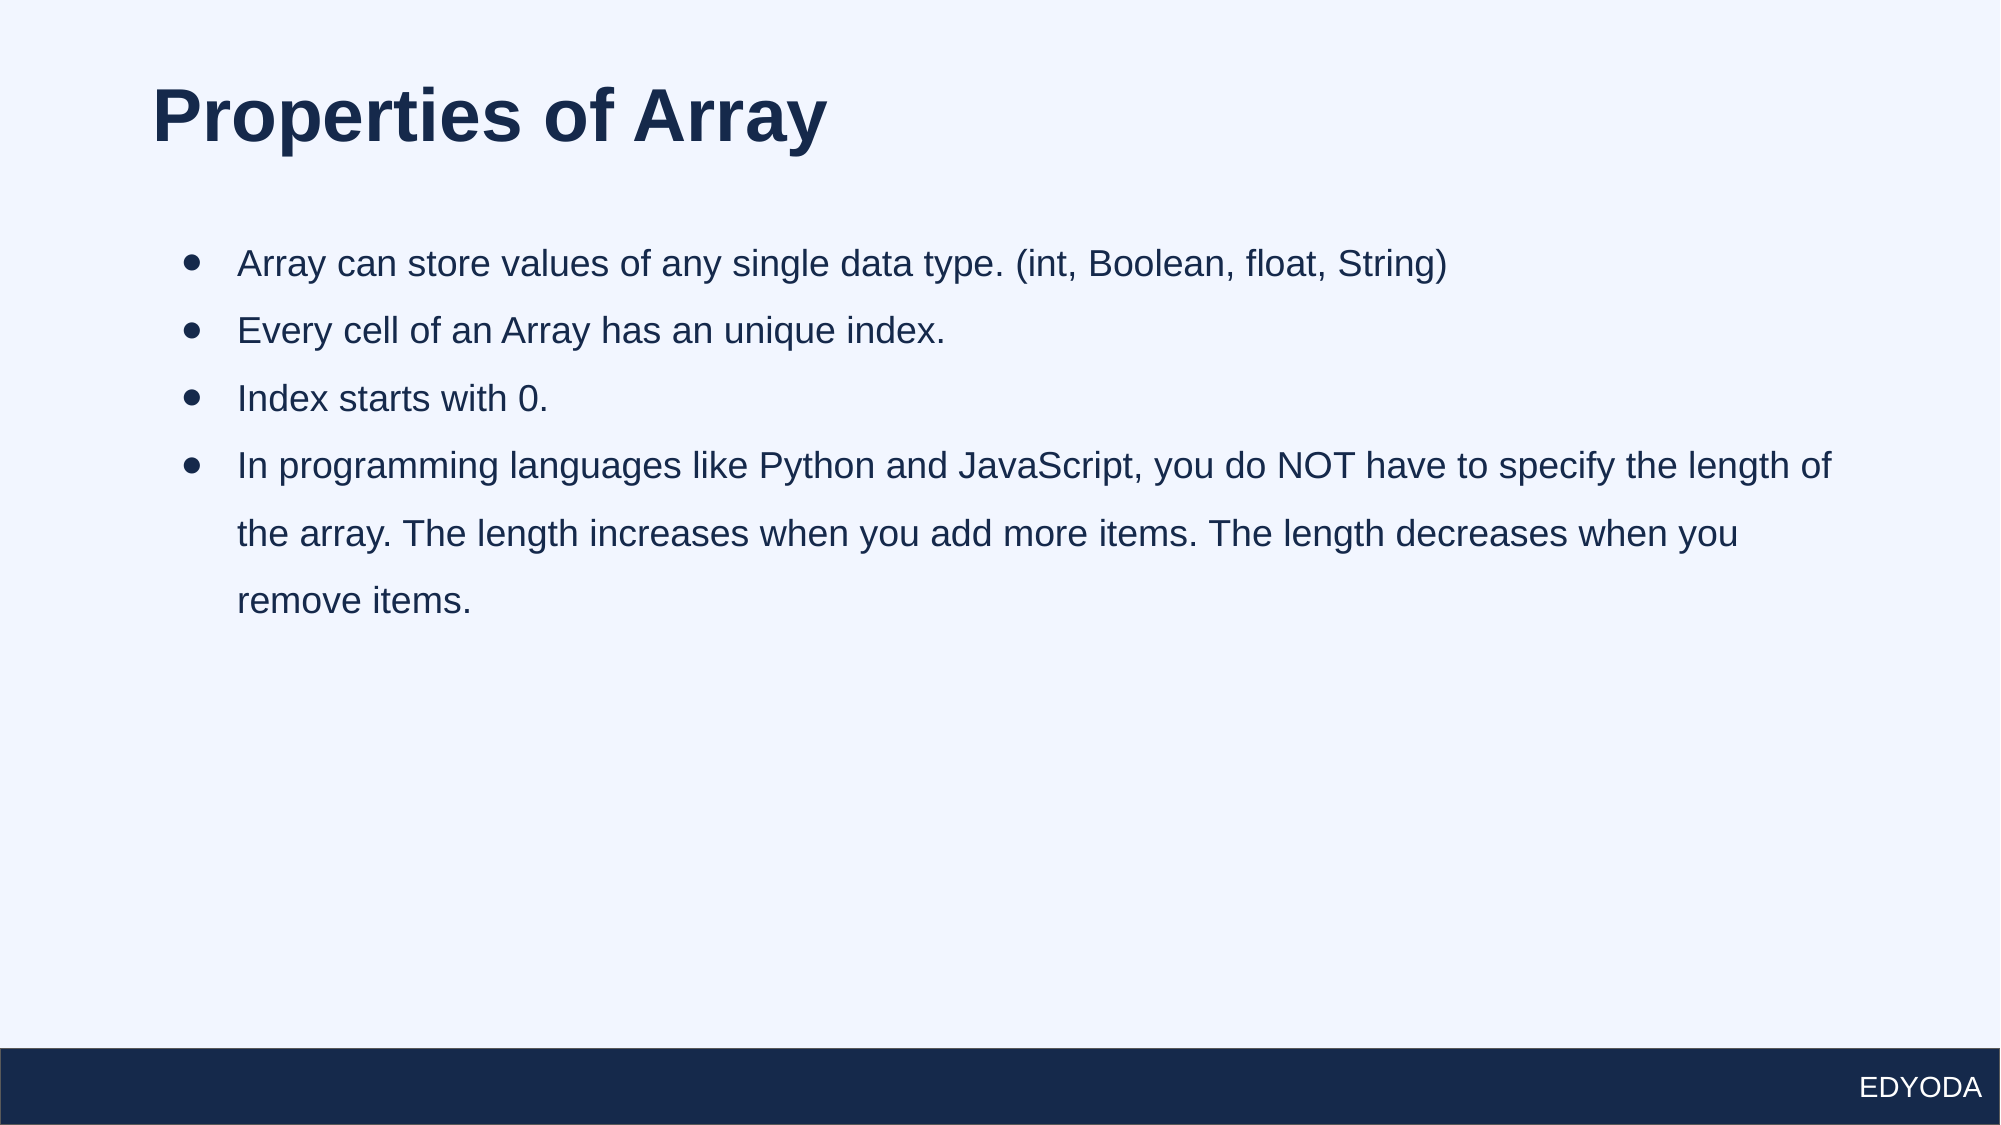

# Properties of Array
Array can store values of any single data type. (int, Boolean, float, String)
Every cell of an Array has an unique index.
Index starts with 0.
In programming languages like Python and JavaScript, you do NOT have to specify the length of the array. The length increases when you add more items. The length decreases when you remove items.

EDYODA